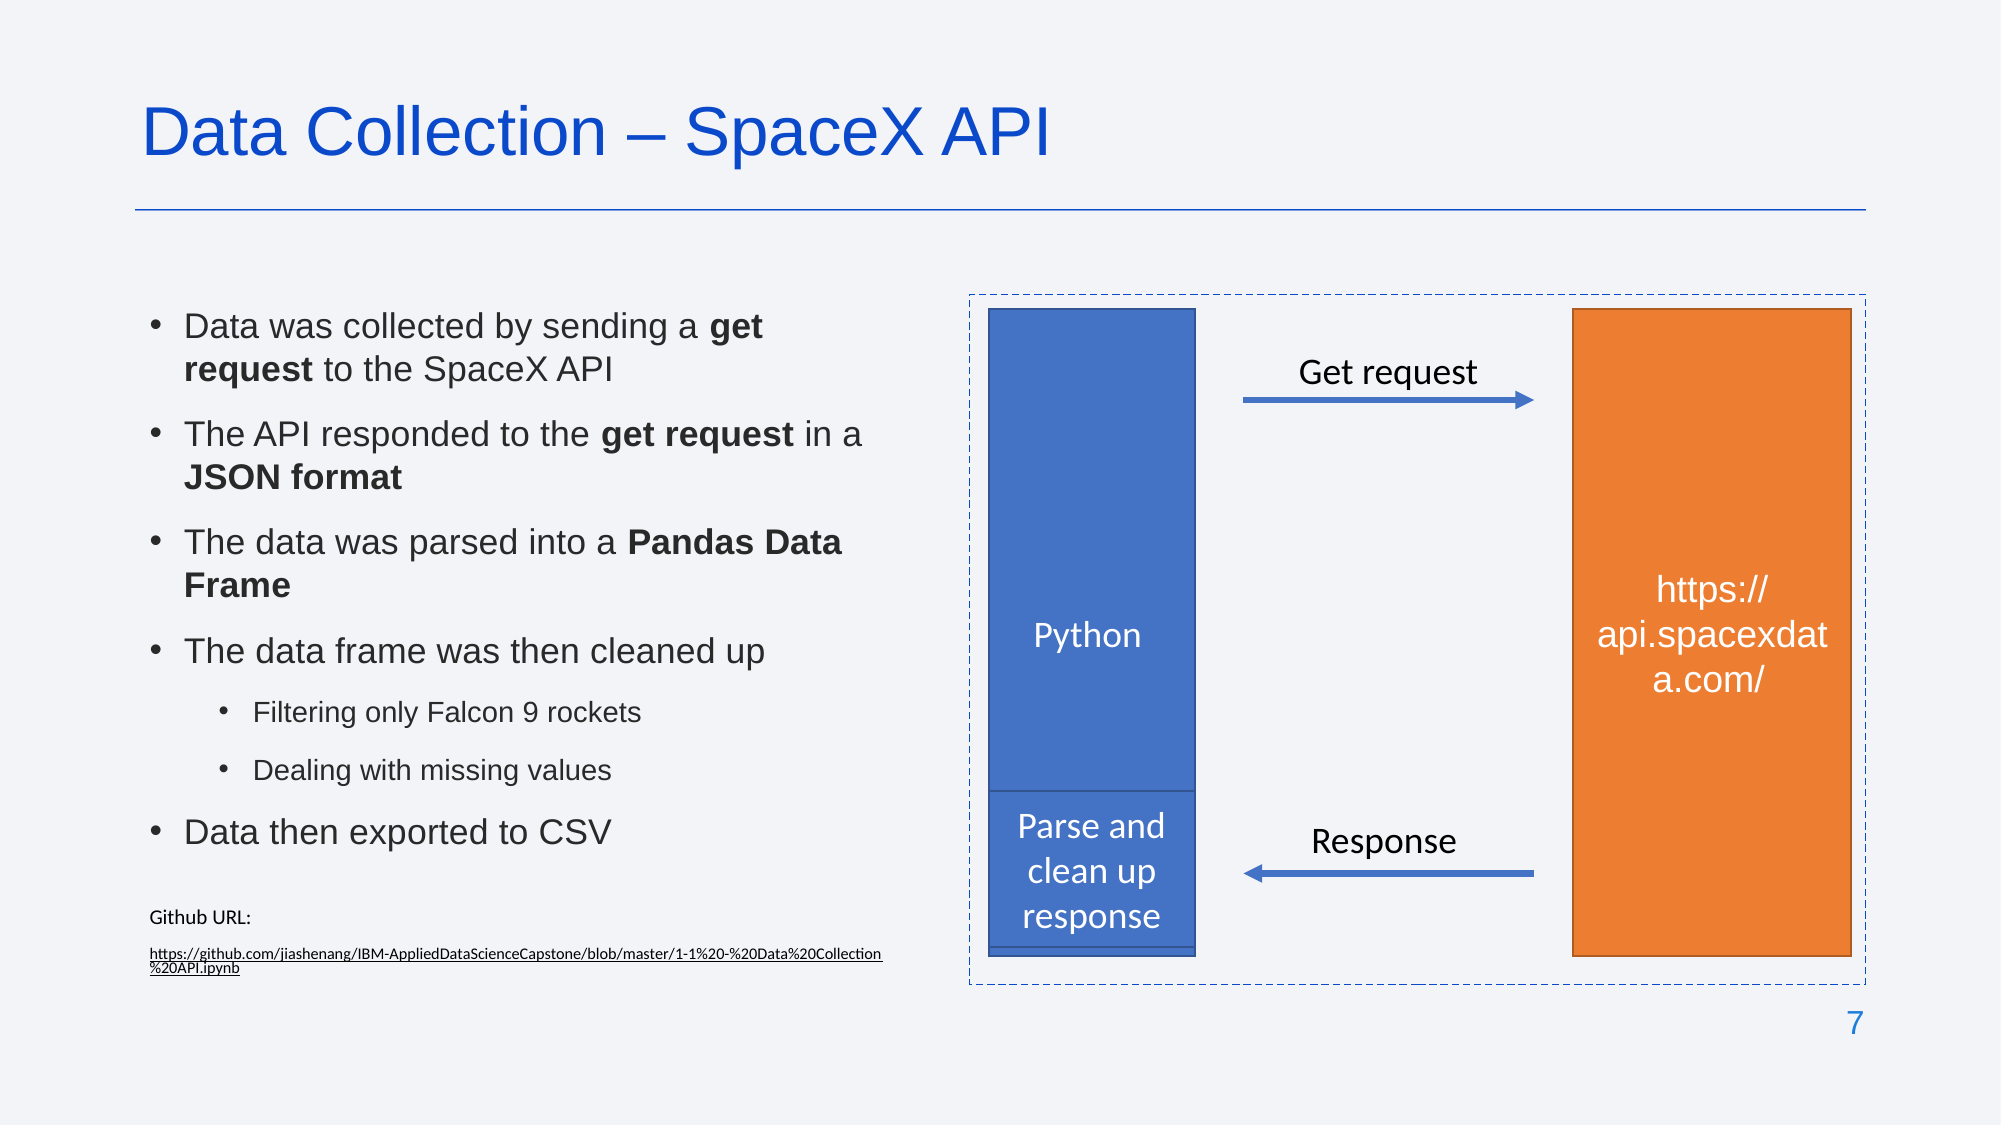

Data Collection – SpaceX API

Data was collected by sending a get request to the SpaceX API
The API responded to the get request in a JSON format
The data was parsed into a Pandas Data Frame
The data frame was then cleaned up
Filtering only Falcon 9 rockets
Dealing with missing values
Data then exported to CSV

Github URL:
https://github.com/jiashenang/IBM-AppliedDataScienceCapstone/blob/master/1-1%20-%20Data%20Collection%20API.ipynb

Python
https://api.spacexdata.com/
Get request
Parse and clean up response
Response
7